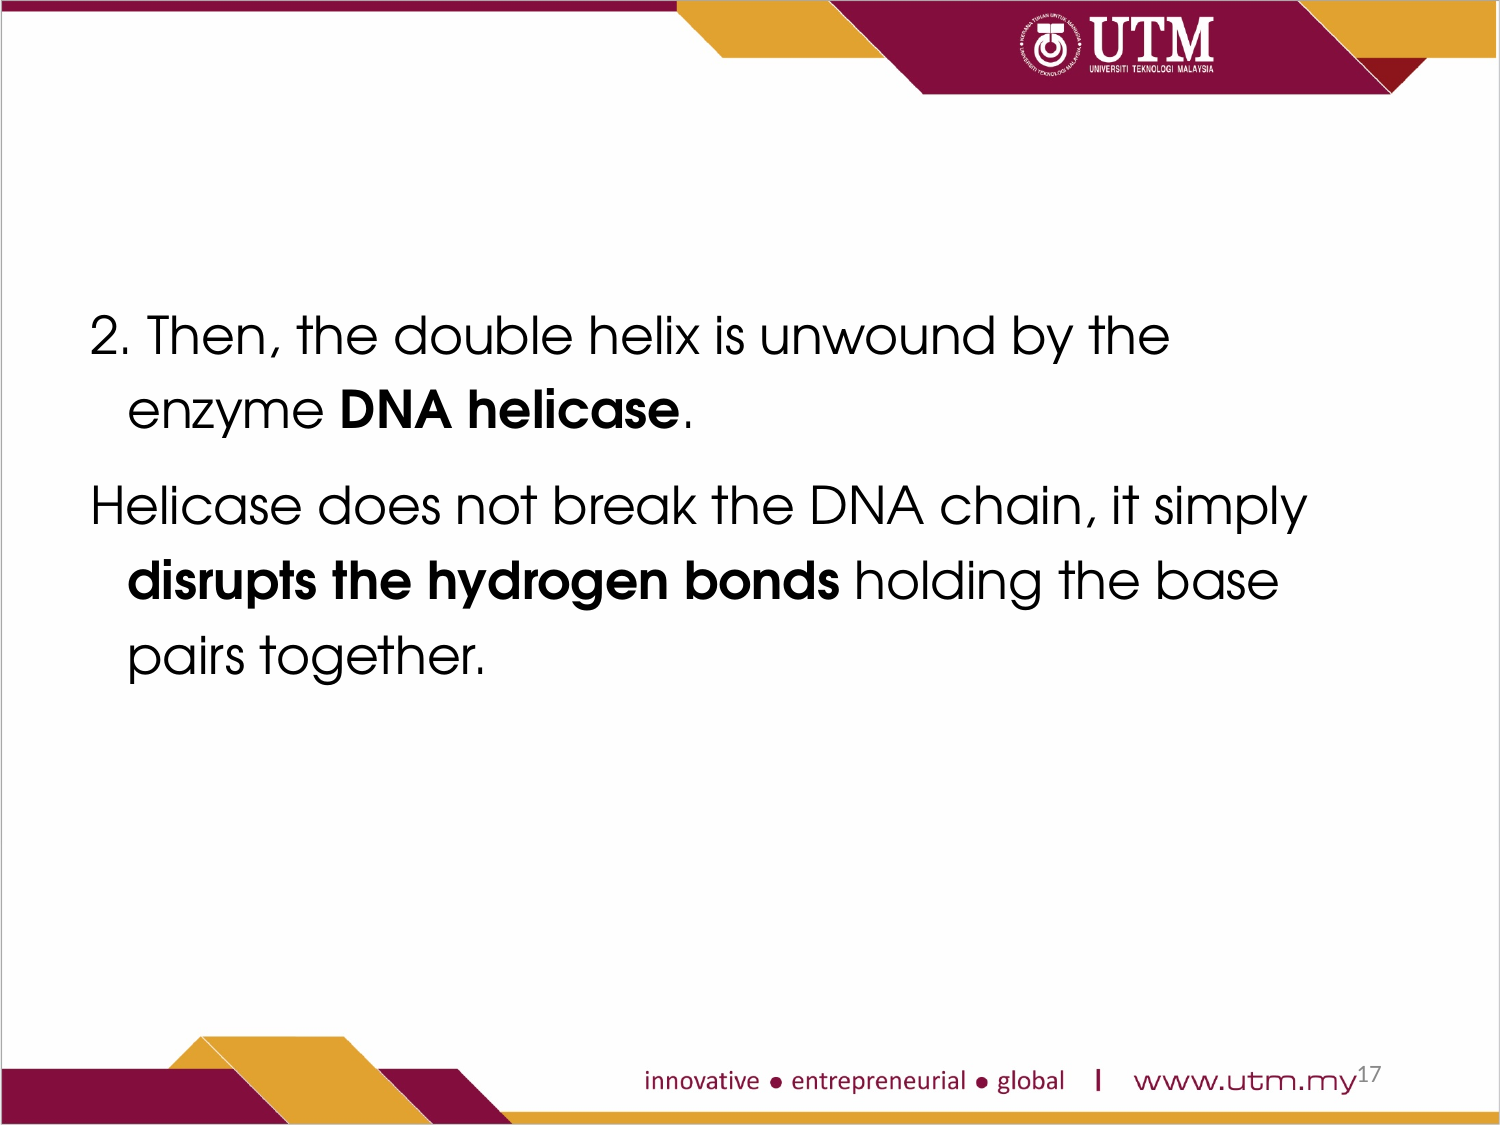

2. Then, the double helix is unwound by the enzyme DNA helicase.
Helicase does not break the DNA chain, it simply disrupts the hydrogen bonds holding the base pairs together.

17